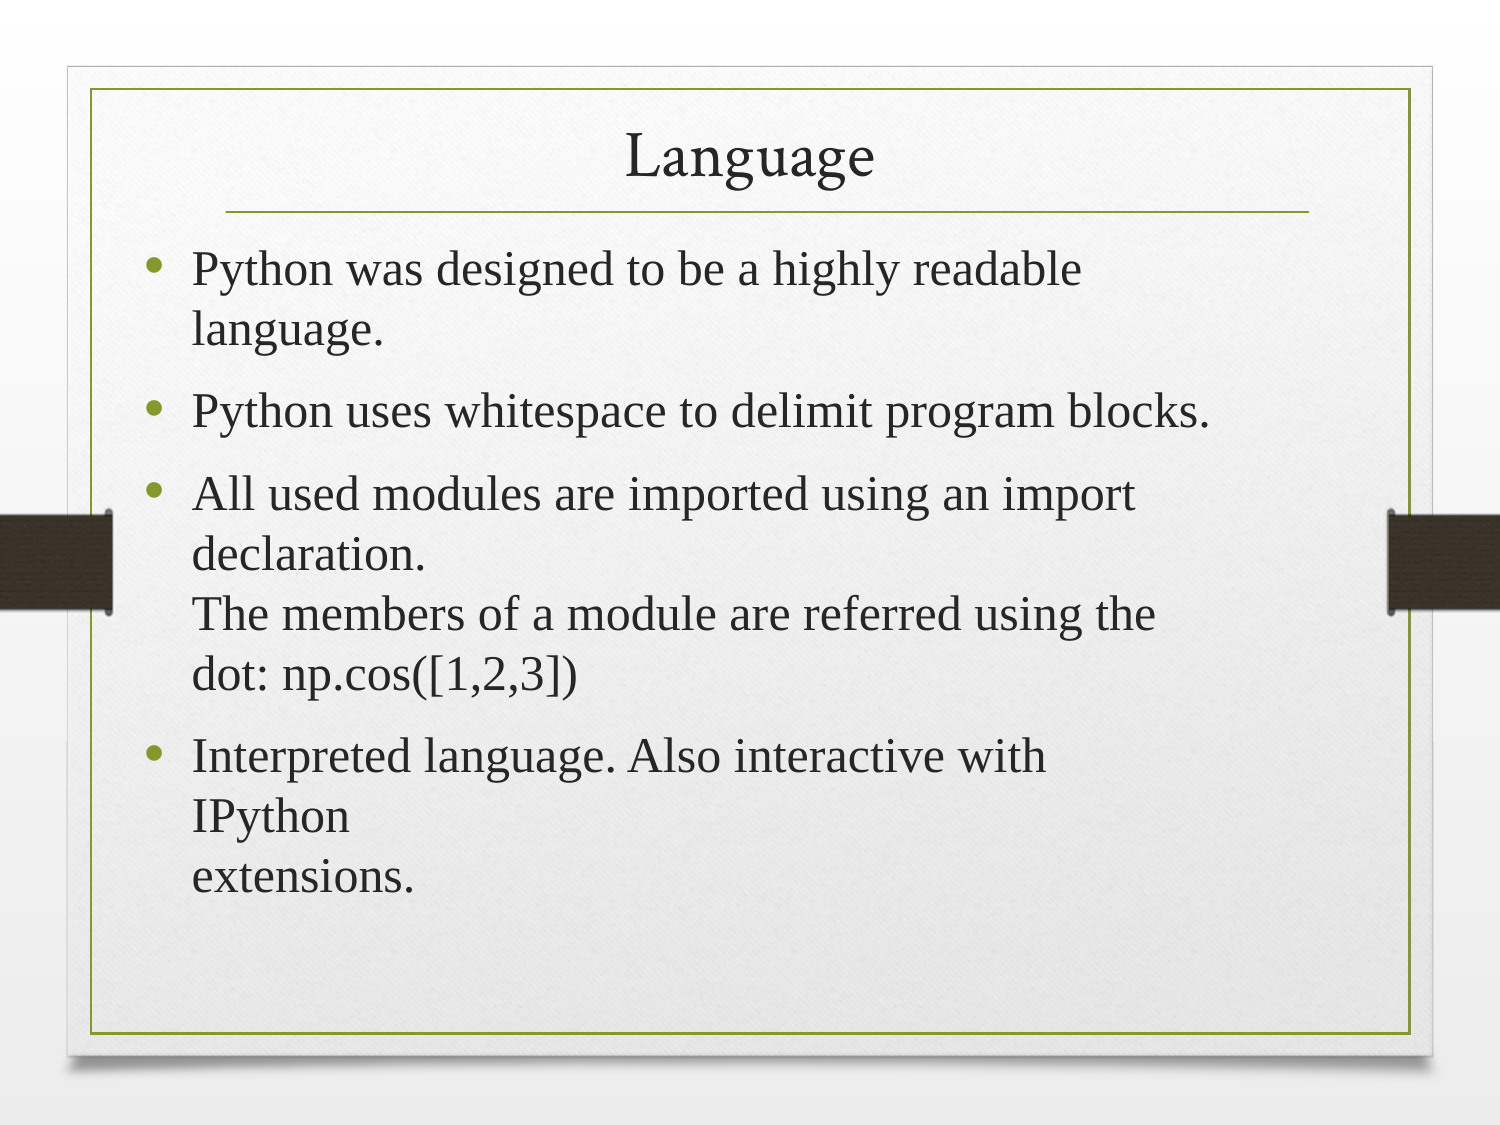

# Language
Python was designed to be a highly readable
language.
Python uses whitespace to delimit program blocks.
All used modules are imported using an import
declaration.
The members of a module are referred using the
dot: np.cos([1,2,3])
Interpreted language. Also interactive with IPython
extensions.